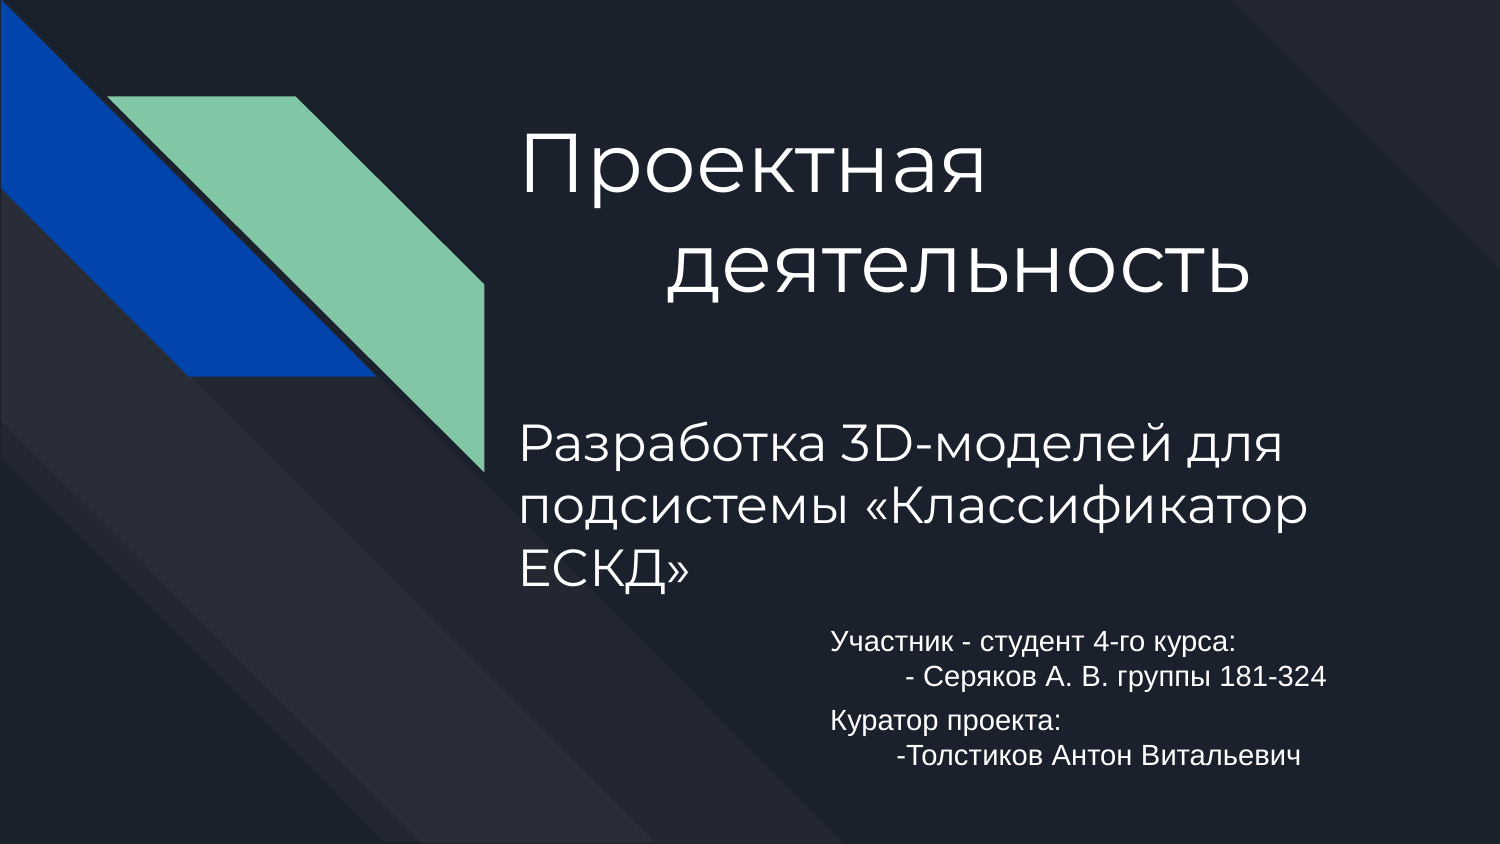

# Проектная
	деятельность
Разработка 3D-моделей для подсистемы «Классификатор ЕСКД»
Участник - студент 4-го курса:
- Серяков А. В. группы 181-324
Куратор проекта:
-Толстиков Антон Витальевич